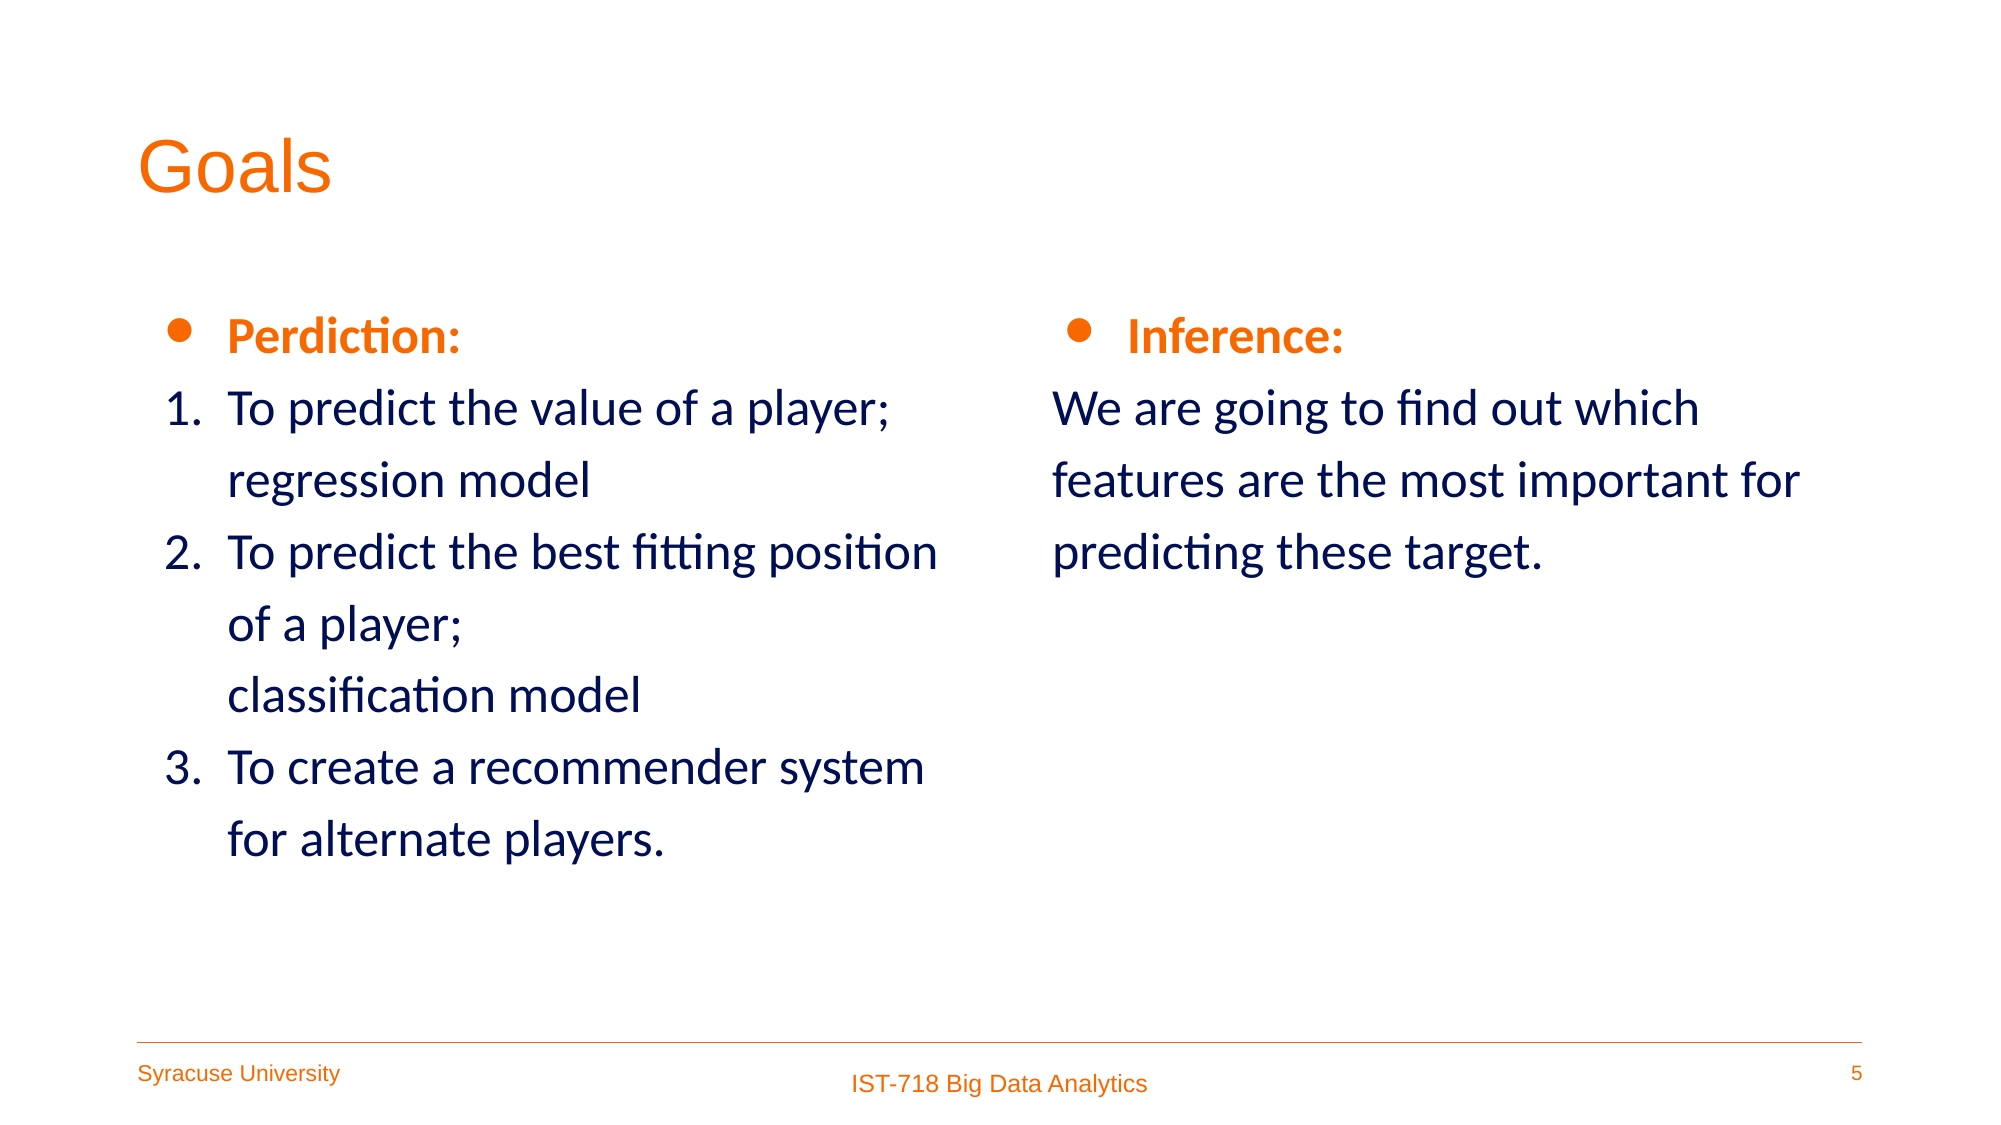

# Goals
Perdiction:
To predict the value of a player;
regression model
To predict the best fitting position of a player;
classification model
To create a recommender system for alternate players.

Inference:
We are going to find out which features are the most important for predicting these target.

IST-718 Big Data Analytics